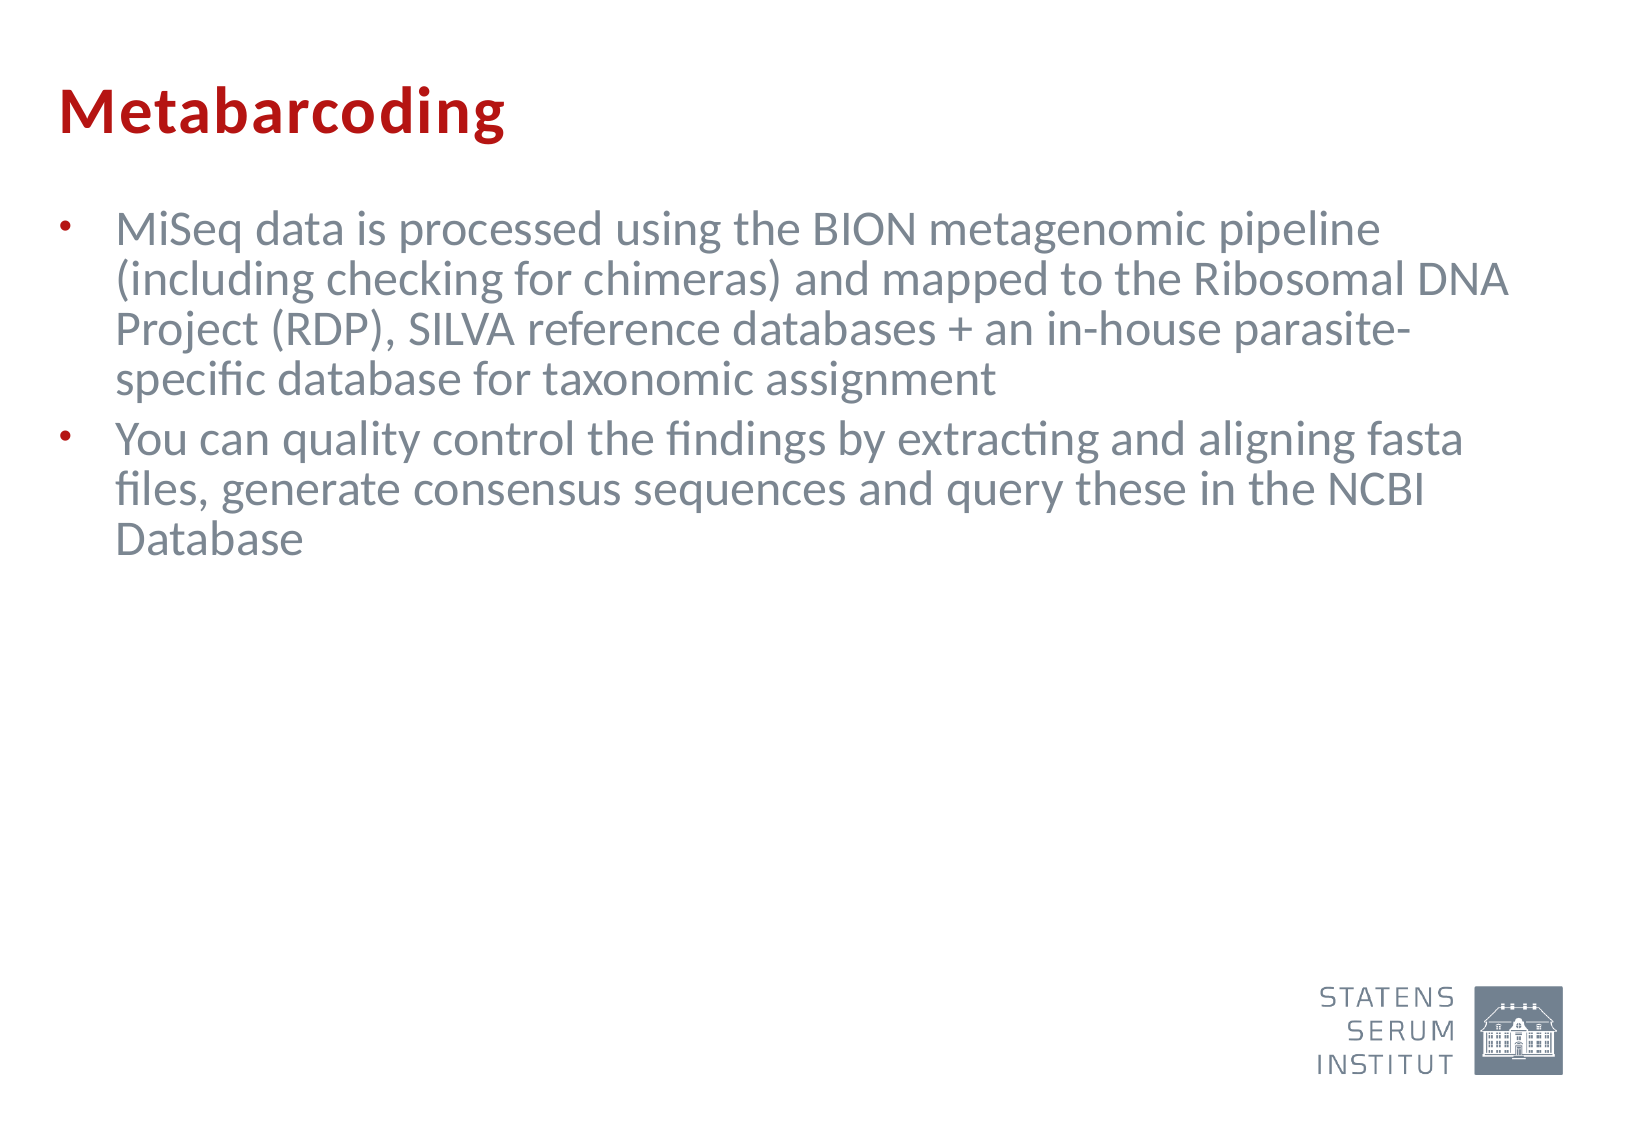

# Metabarcoding
MiSeq data is processed using the BION metagenomic pipeline (including checking for chimeras) and mapped to the Ribosomal DNA Project (RDP), SILVA reference databases + an in-house parasite-specific database for taxonomic assignment
You can quality control the findings by extracting and aligning fasta files, generate consensus sequences and query these in the NCBI Database